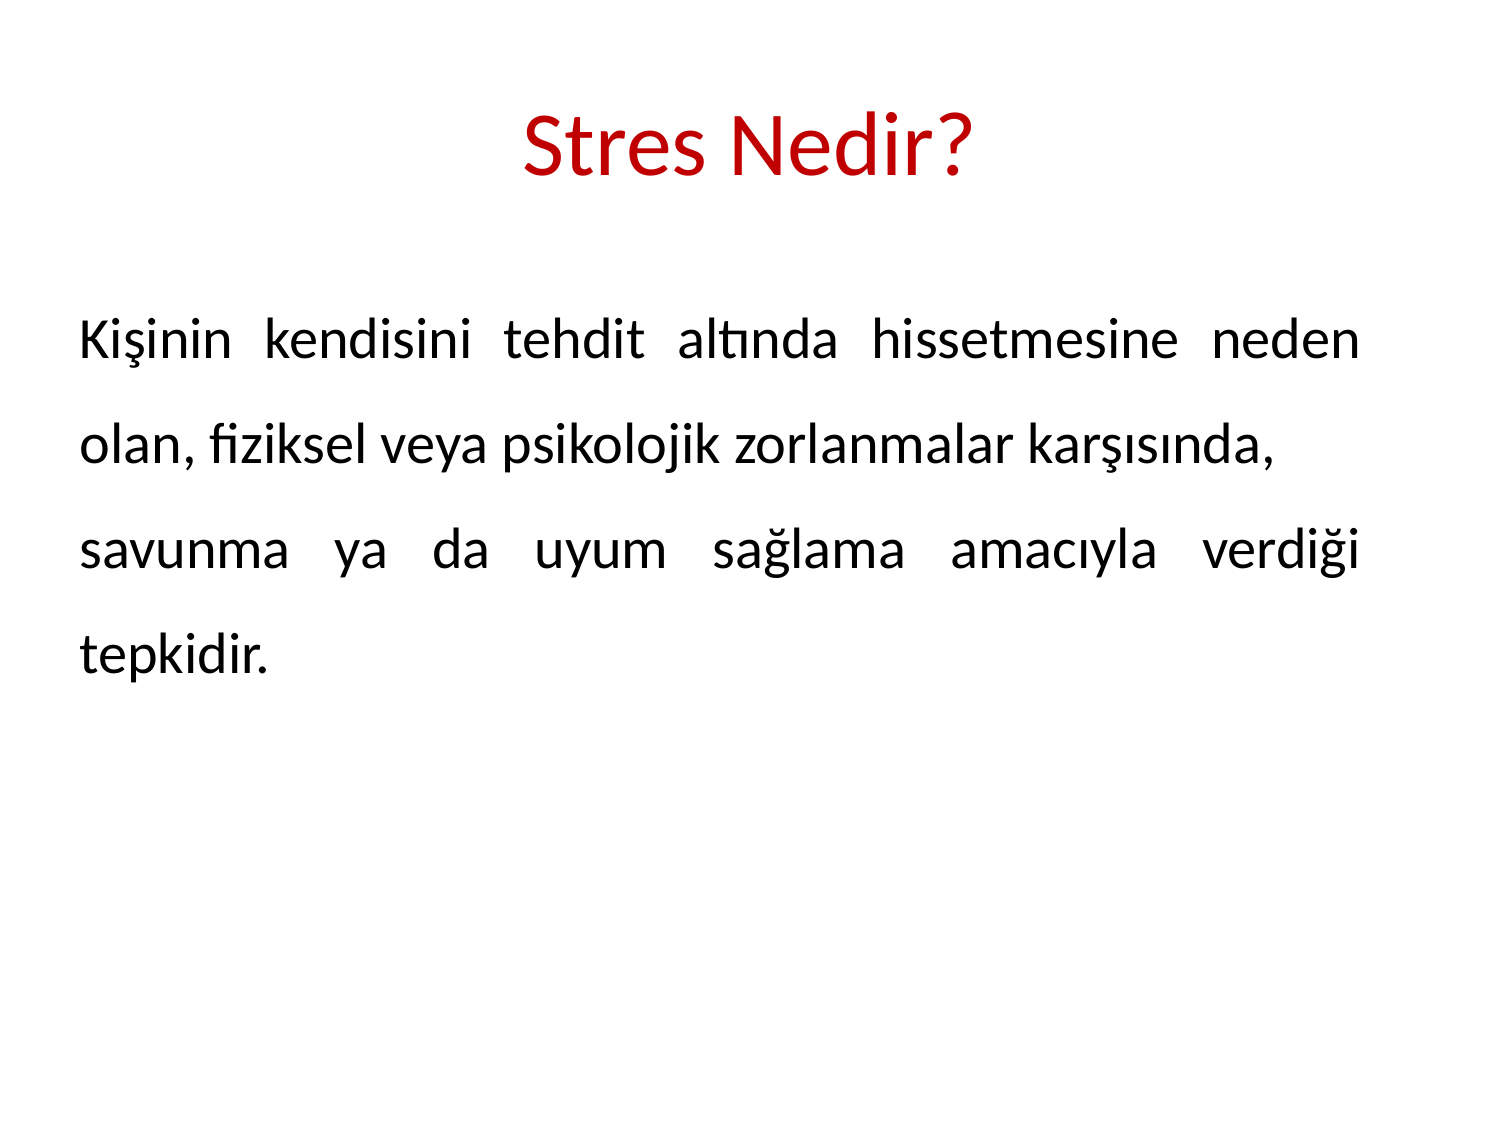

# Stres Nedir?
Kişinin kendisini tehdit altında hissetmesine neden olan, fiziksel veya psikolojik zorlanmalar karşısında,
savunma ya da uyum sağlama amacıyla verdiği tepkidir.